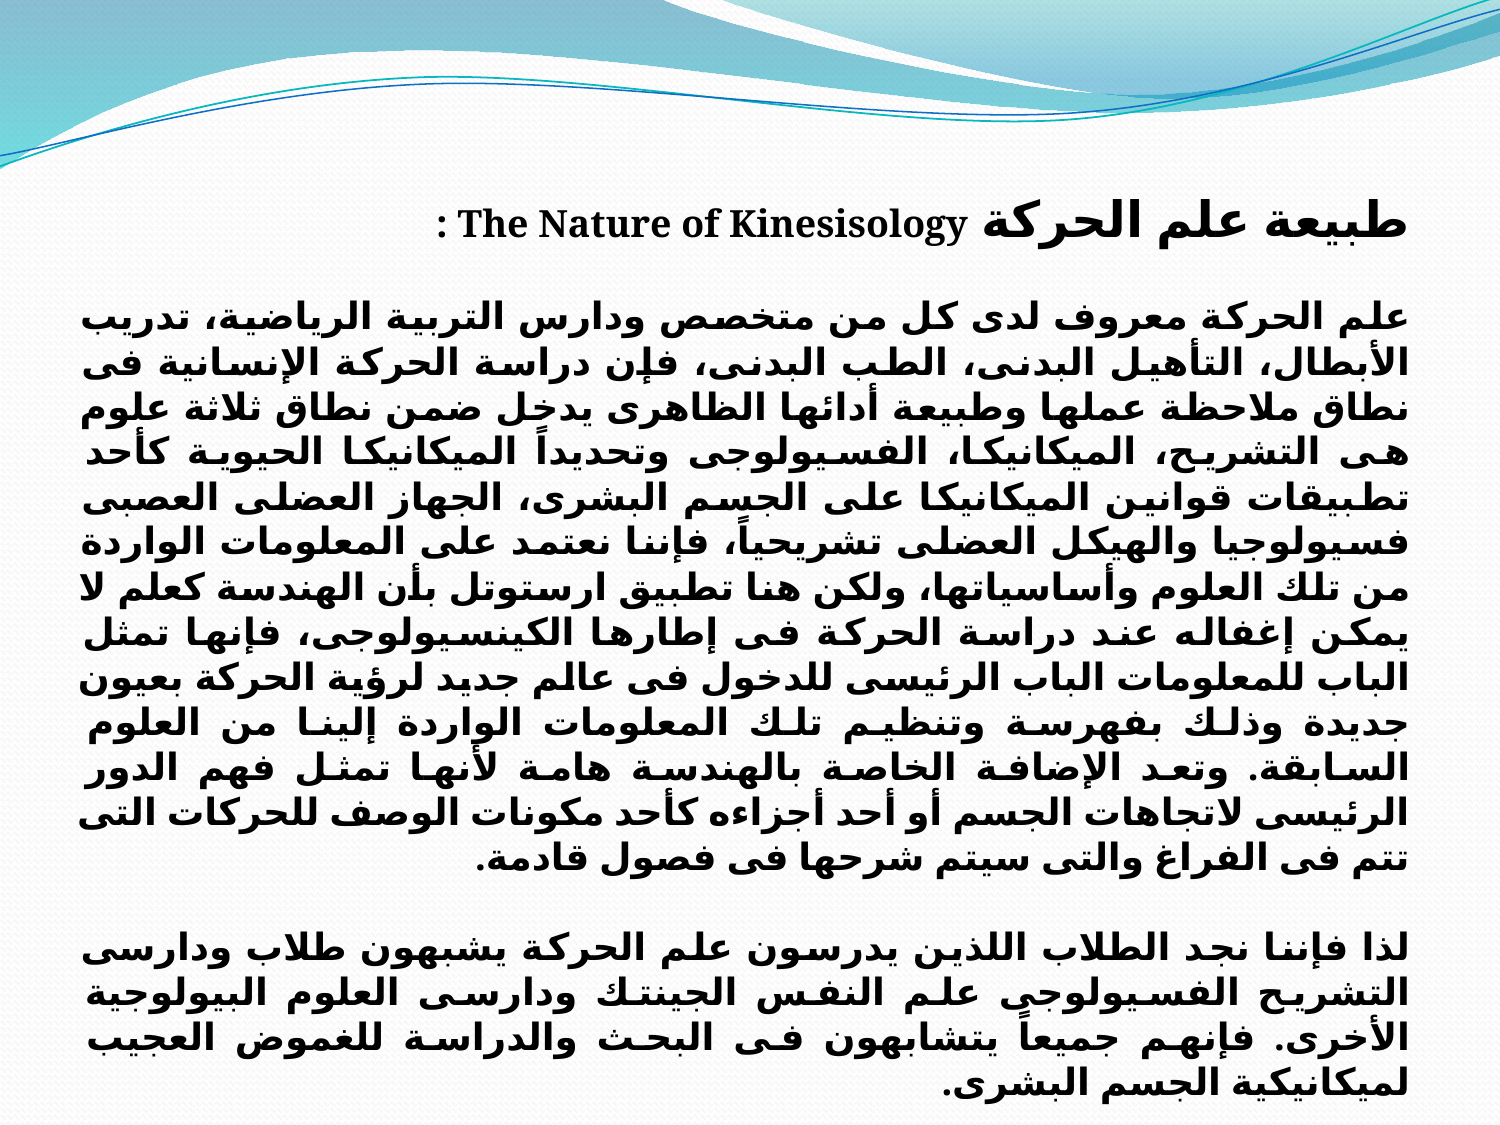

طبيعة علم الحركة The Nature of Kinesisology :

علم الحركة معروف لدى كل من متخصص ودارس التربية الرياضية، تدريب الأبطال، التأهيل البدنى، الطب البدنى، فإن دراسة الحركة الإنسانية فى نطاق ملاحظة عملها وطبيعة أدائها الظاهرى يدخل ضمن نطاق ثلاثة علوم هى التشريح، الميكانيكا، الفسيولوجى وتحديداً الميكانيكا الحيوية كأحد تطبيقات قوانين الميكانيكا على الجسم البشرى، الجهاز العضلى العصبى فسيولوجيا والهيكل العضلى تشريحياً، فإننا نعتمد على المعلومات الواردة من تلك العلوم وأساسياتها، ولكن هنا تطبيق ارستوتل بأن الهندسة كعلم لا يمكن إغفاله عند دراسة الحركة فى إطارها الكينسيولوجى، فإنها تمثل الباب للمعلومات الباب الرئيسى للدخول فى عالم جديد لرؤية الحركة بعيون جديدة وذلك بفهرسة وتنظيم تلك المعلومات الواردة إلينا من العلوم السابقة. وتعد الإضافة الخاصة بالهندسة هامة لأنها تمثل فهم الدور الرئيسى لاتجاهات الجسم أو أحد أجزاءه كأحد مكونات الوصف للحركات التى تتم فى الفراغ والتى سيتم شرحها فى فصول قادمة.

لذا فإننا نجد الطلاب اللذين يدرسون علم الحركة يشبهون طلاب ودارسى التشريح الفسيولوجى علم النفس الجينتك ودارسى العلوم البيولوجية الأخرى. فإنهم جميعاً يتشابهون فى البحث والدراسة للغموض العجيب لميكانيكية الجسم البشرى.